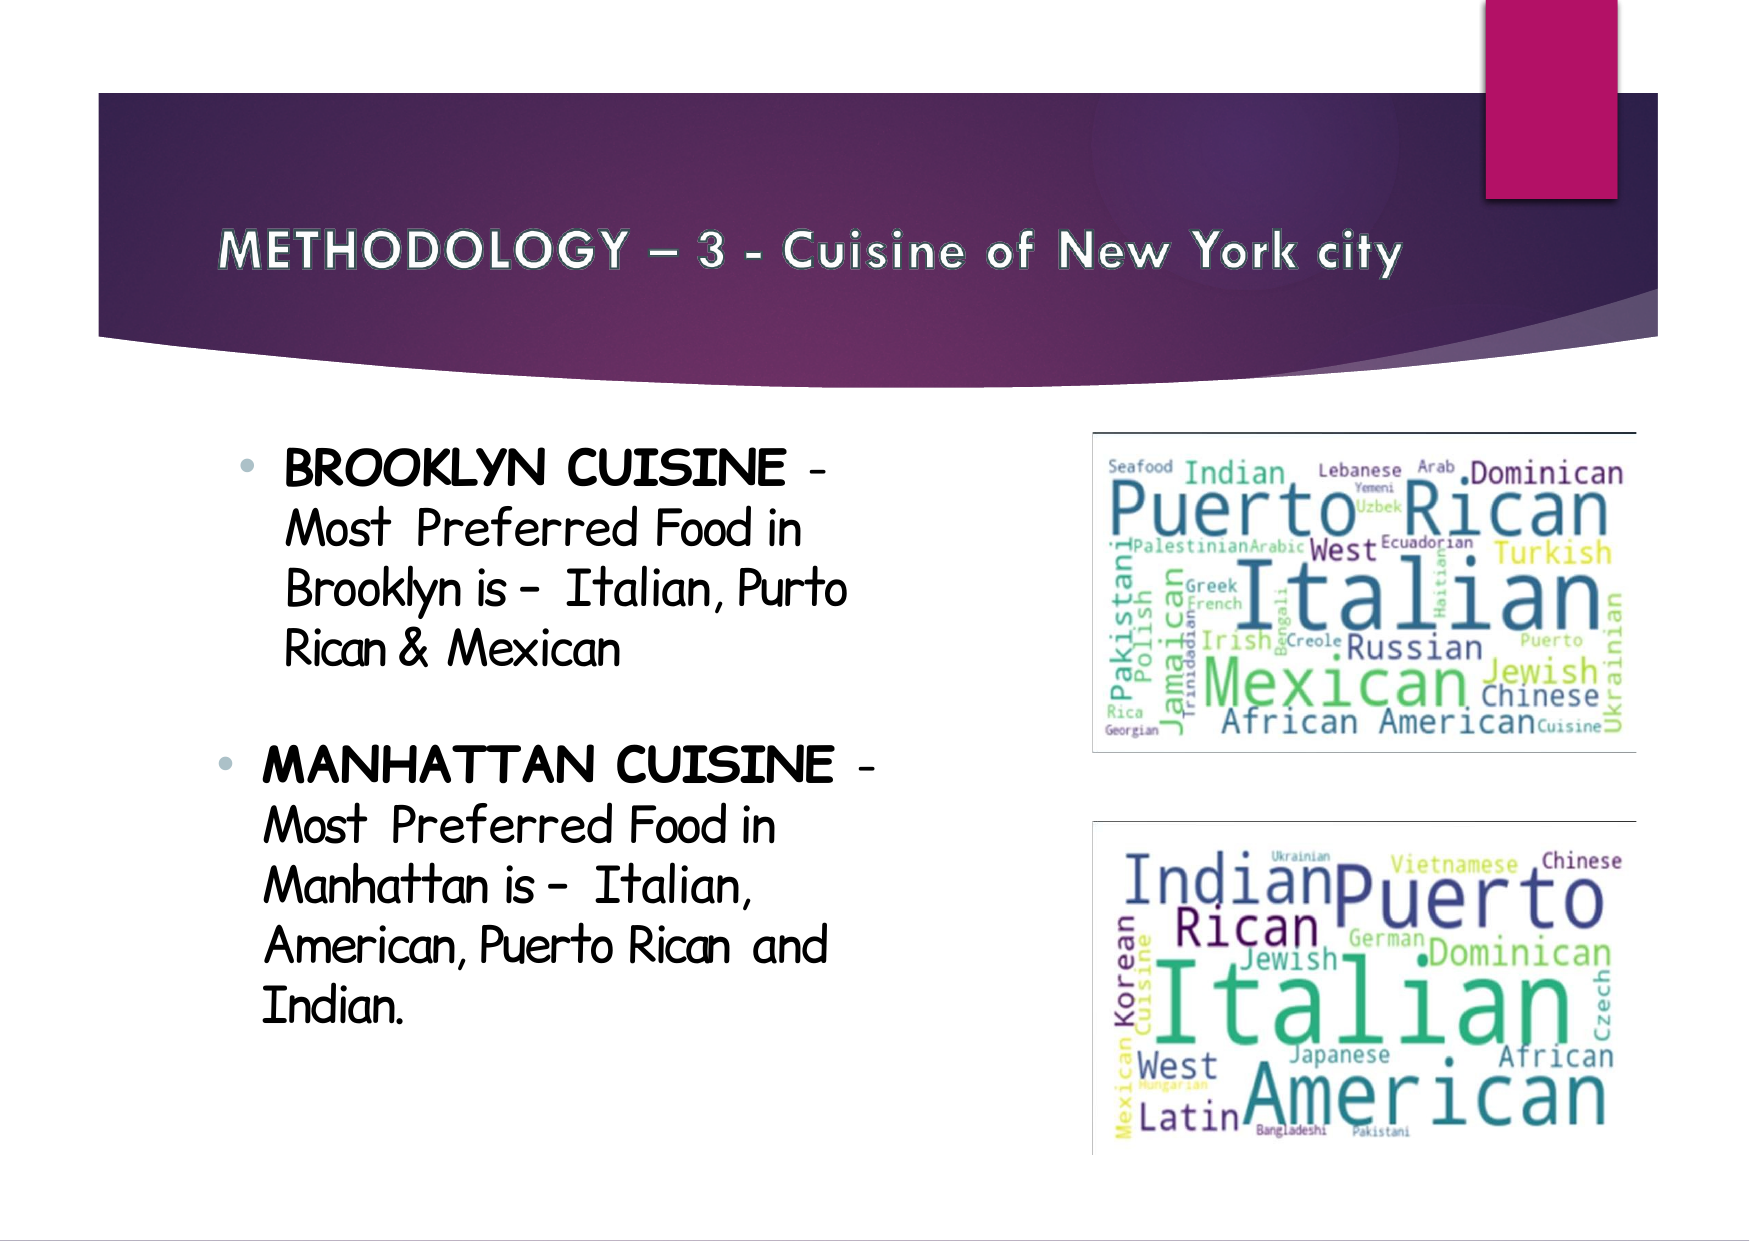

BROOKLYN CUISINE -Most  Preferred Food in Brooklyn is –  Italian, Purto Rican & Mexican

MANHATTAN CUISINE - Most  Preferred Food in Manhattan is –  Italian, American, Puerto Rican  and Indian.